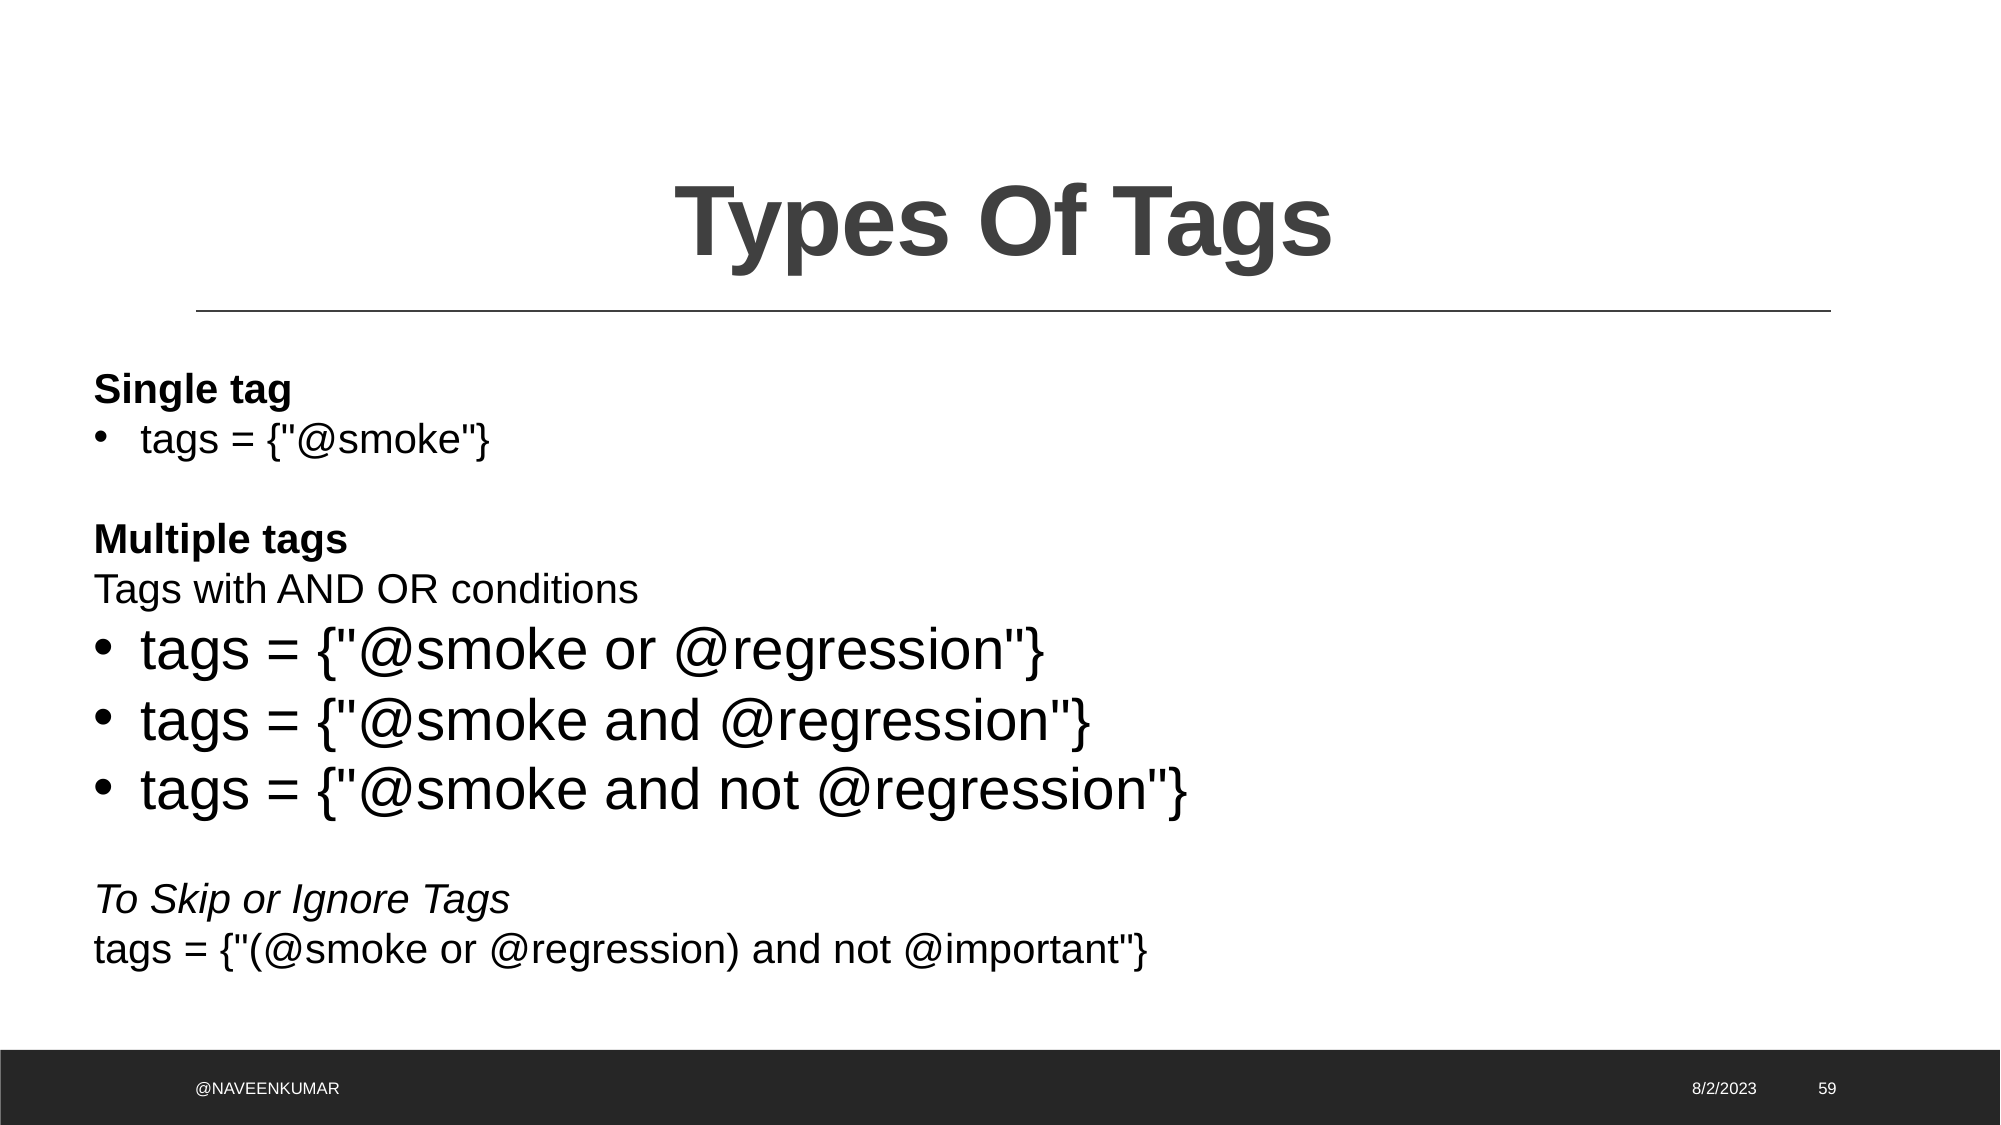

# Types Of Tags
Single tag
tags = {​​​​​​​"@smoke"}​​​​​​​

Multiple tags
Tags with AND OR conditions
tags = {​​​​​​​"@smoke or @regression"}​​​​​​​
tags = {​​​​​​​"@smoke and @regression"}​​​​​​​
tags = {​​​​​​​"@smoke and not @regression"}​​​​​​​

To Skip or Ignore Tags
tags = {​​​​​​​"(@smoke or @regression) and not @important"}​​​​​​​
@NAVEENKUMAR
8/2/2023
59